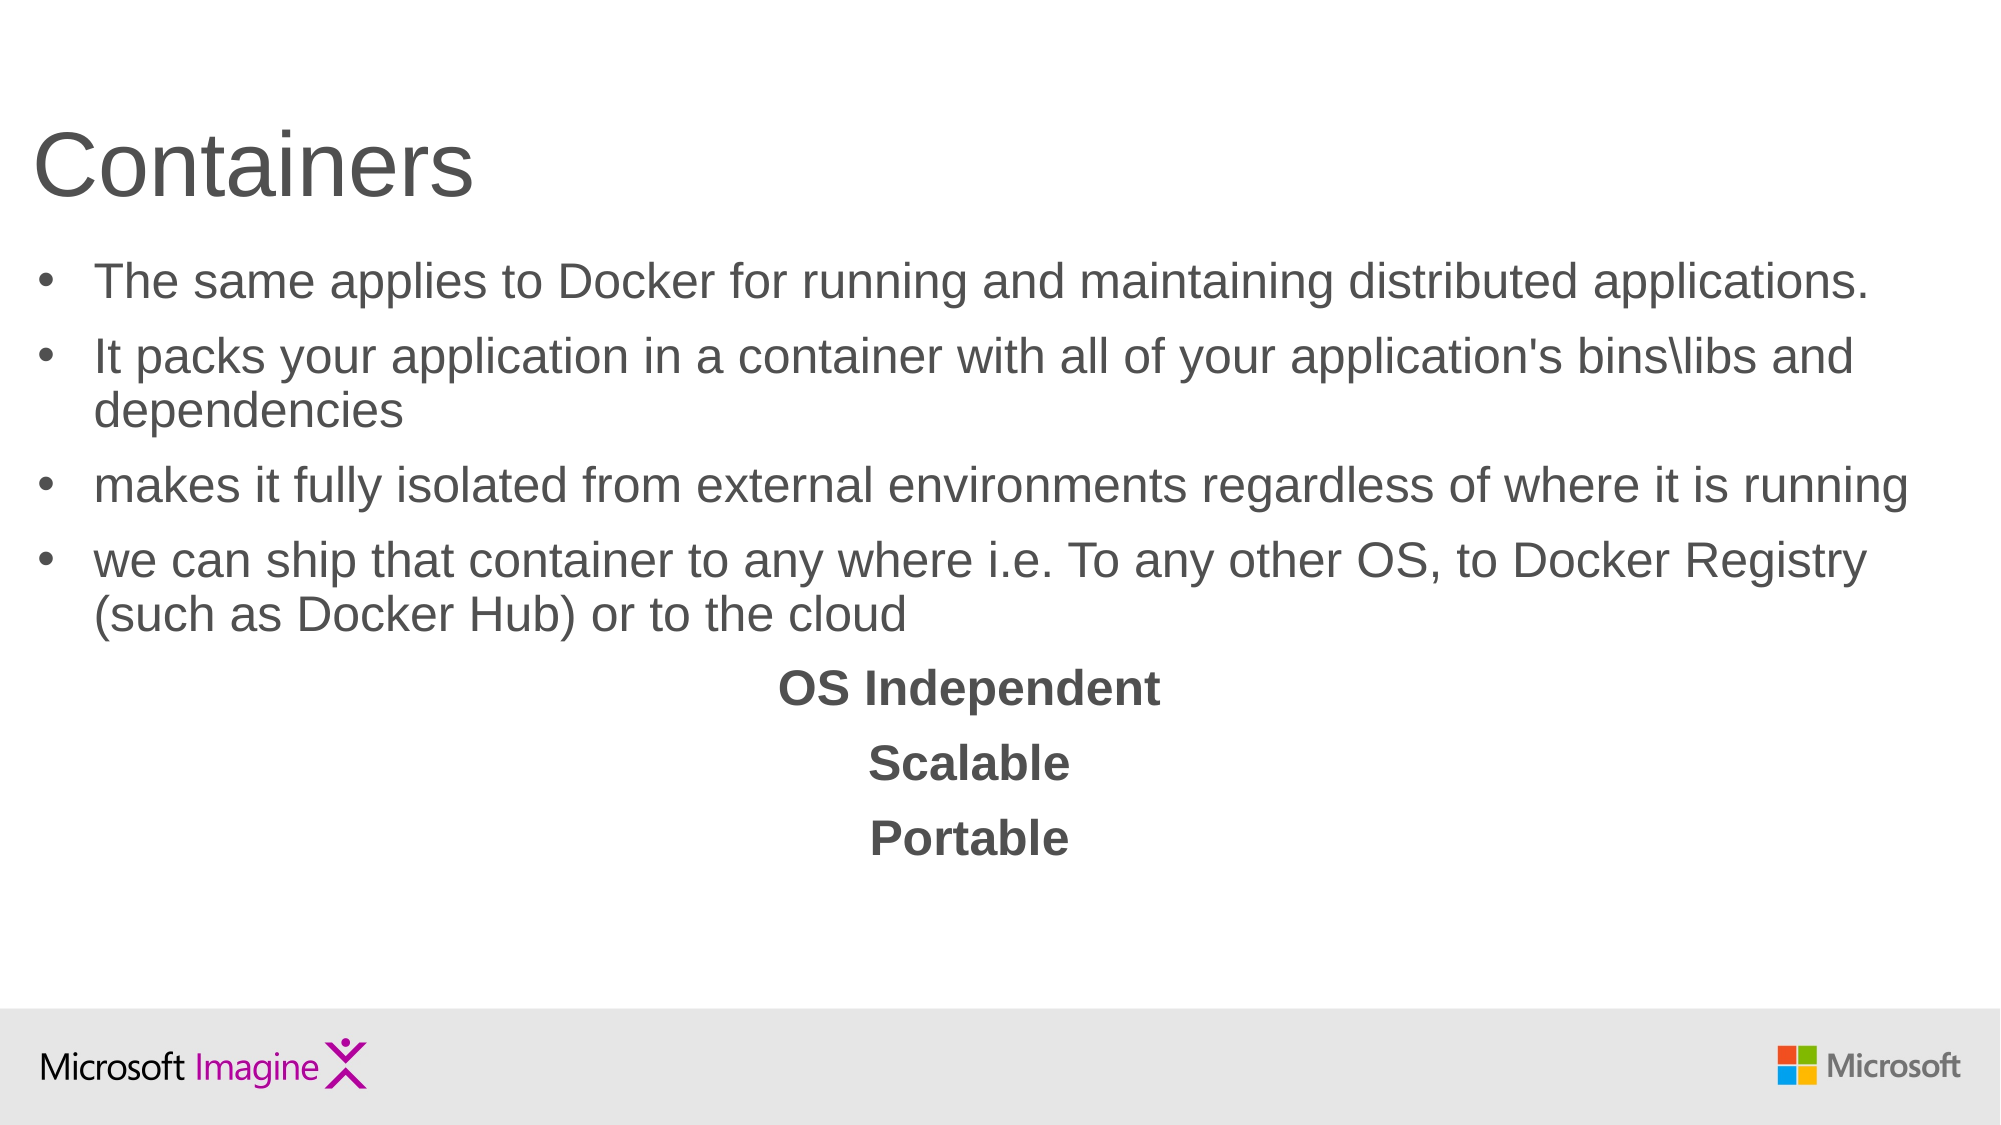

# Containers
The same applies to Docker for running and maintaining distributed applications.
It packs your application in a container with all of your application's bins\libs and dependencies
makes it fully isolated from external environments regardless of where it is running
we can ship that container to any where i.e. To any other OS, to Docker Registry (such as Docker Hub) or to the cloud
OS Independent
Scalable
Portable